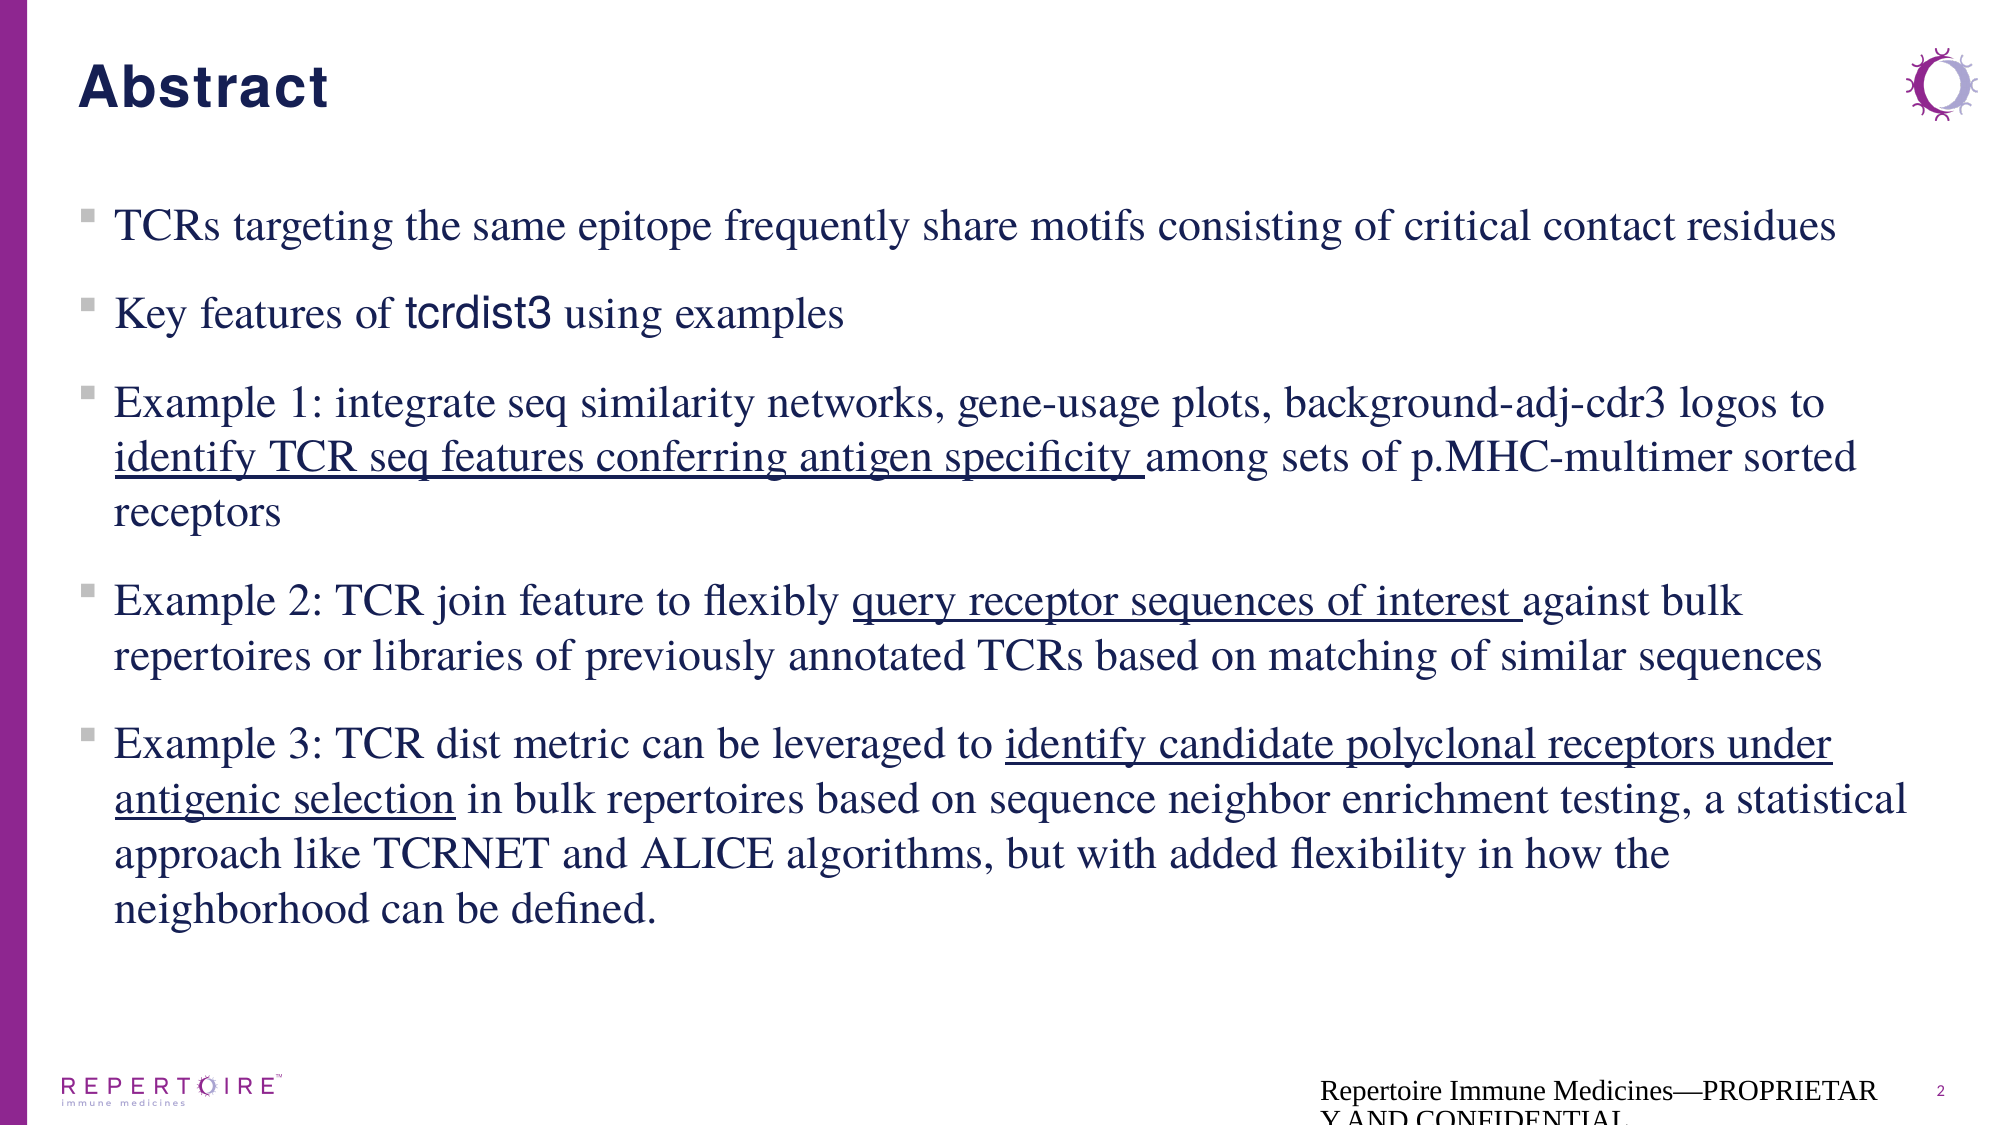

# Abstract
TCRs targeting the same epitope frequently share motifs consisting of critical contact residues
Key features of tcrdist3 using examples
Example 1: integrate seq similarity networks, gene-usage plots, background-adj-cdr3 logos to identify TCR seq features conferring antigen specificity among sets of p.MHC-multimer sorted receptors
Example 2: TCR join feature to flexibly query receptor sequences of interest against bulk repertoires or libraries of previously annotated TCRs based on matching of similar sequences
Example 3: TCR dist metric can be leveraged to identify candidate polyclonal receptors under antigenic selection in bulk repertoires based on sequence neighbor enrichment testing, a statistical approach like TCRNET and ALICE algorithms, but with added flexibility in how the neighborhood can be defined.

Repertoire Immune Medicines—PROPRIETARY AND CONFIDENTIAL
2